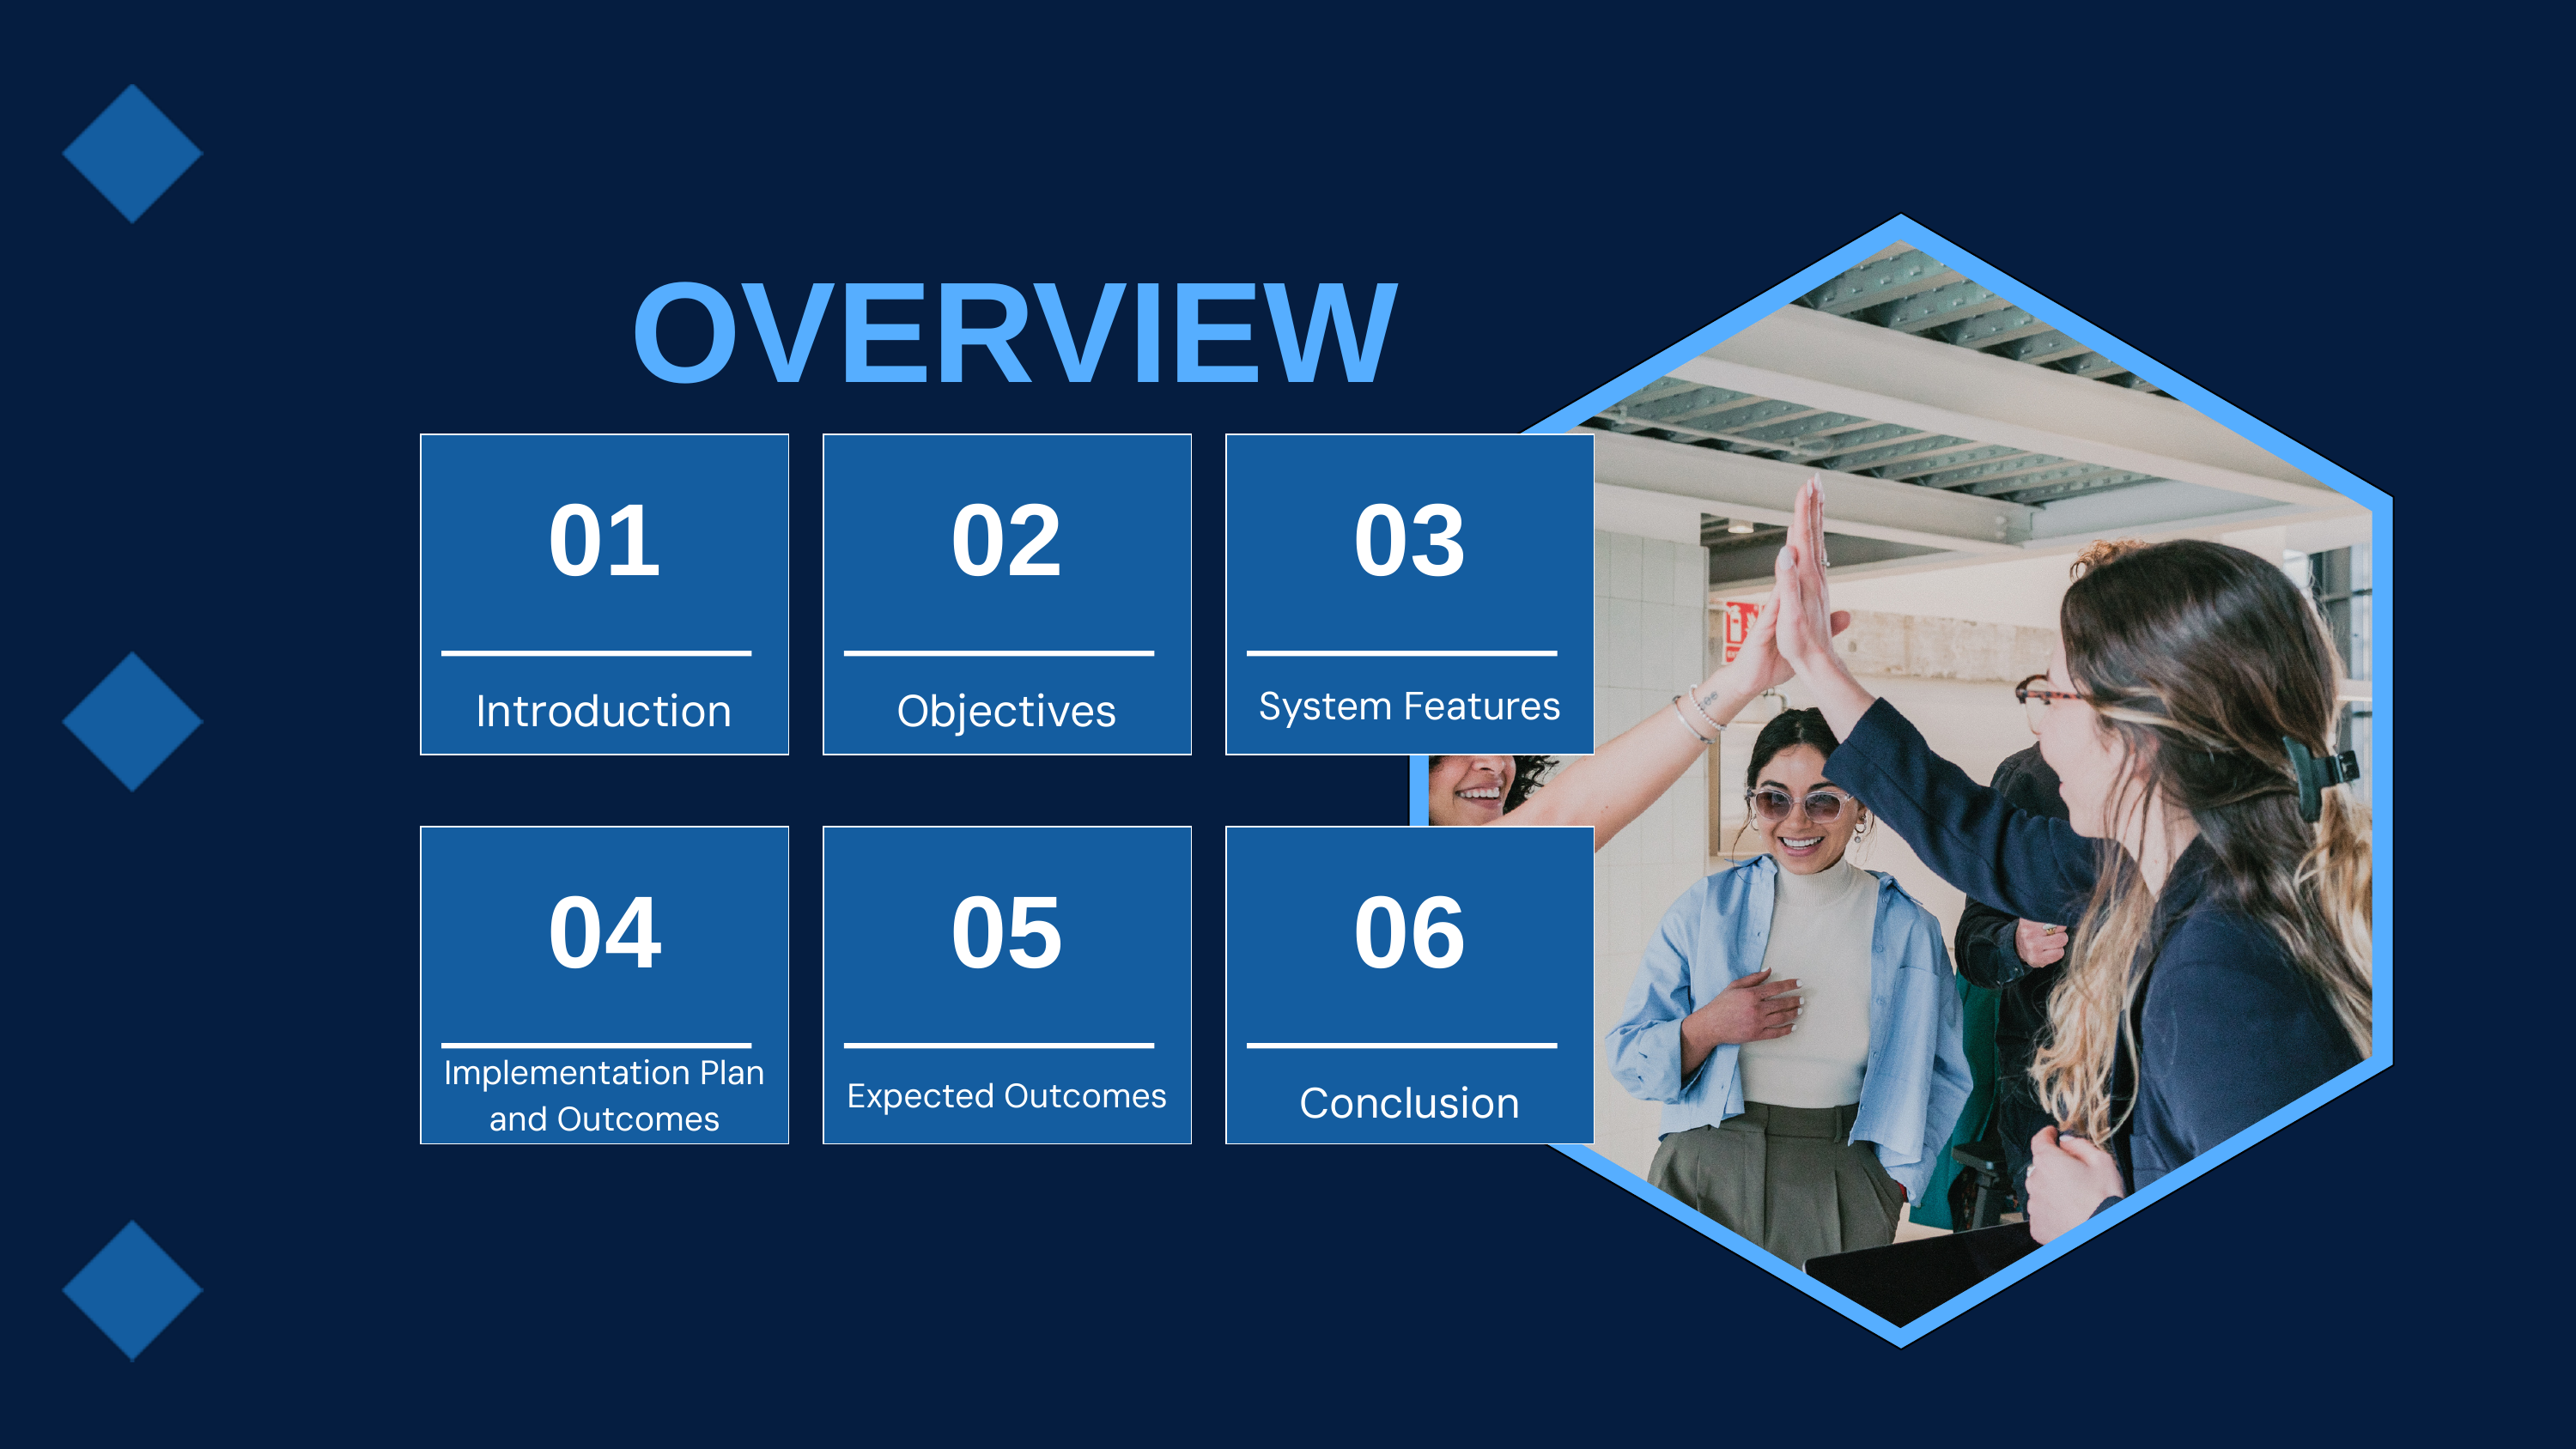

OVERVIEW

01
02
03

Introduction
Objectives
System Features

04
05
06
Implementation Plan and Outcomes

Expected Outcomes
Conclusion